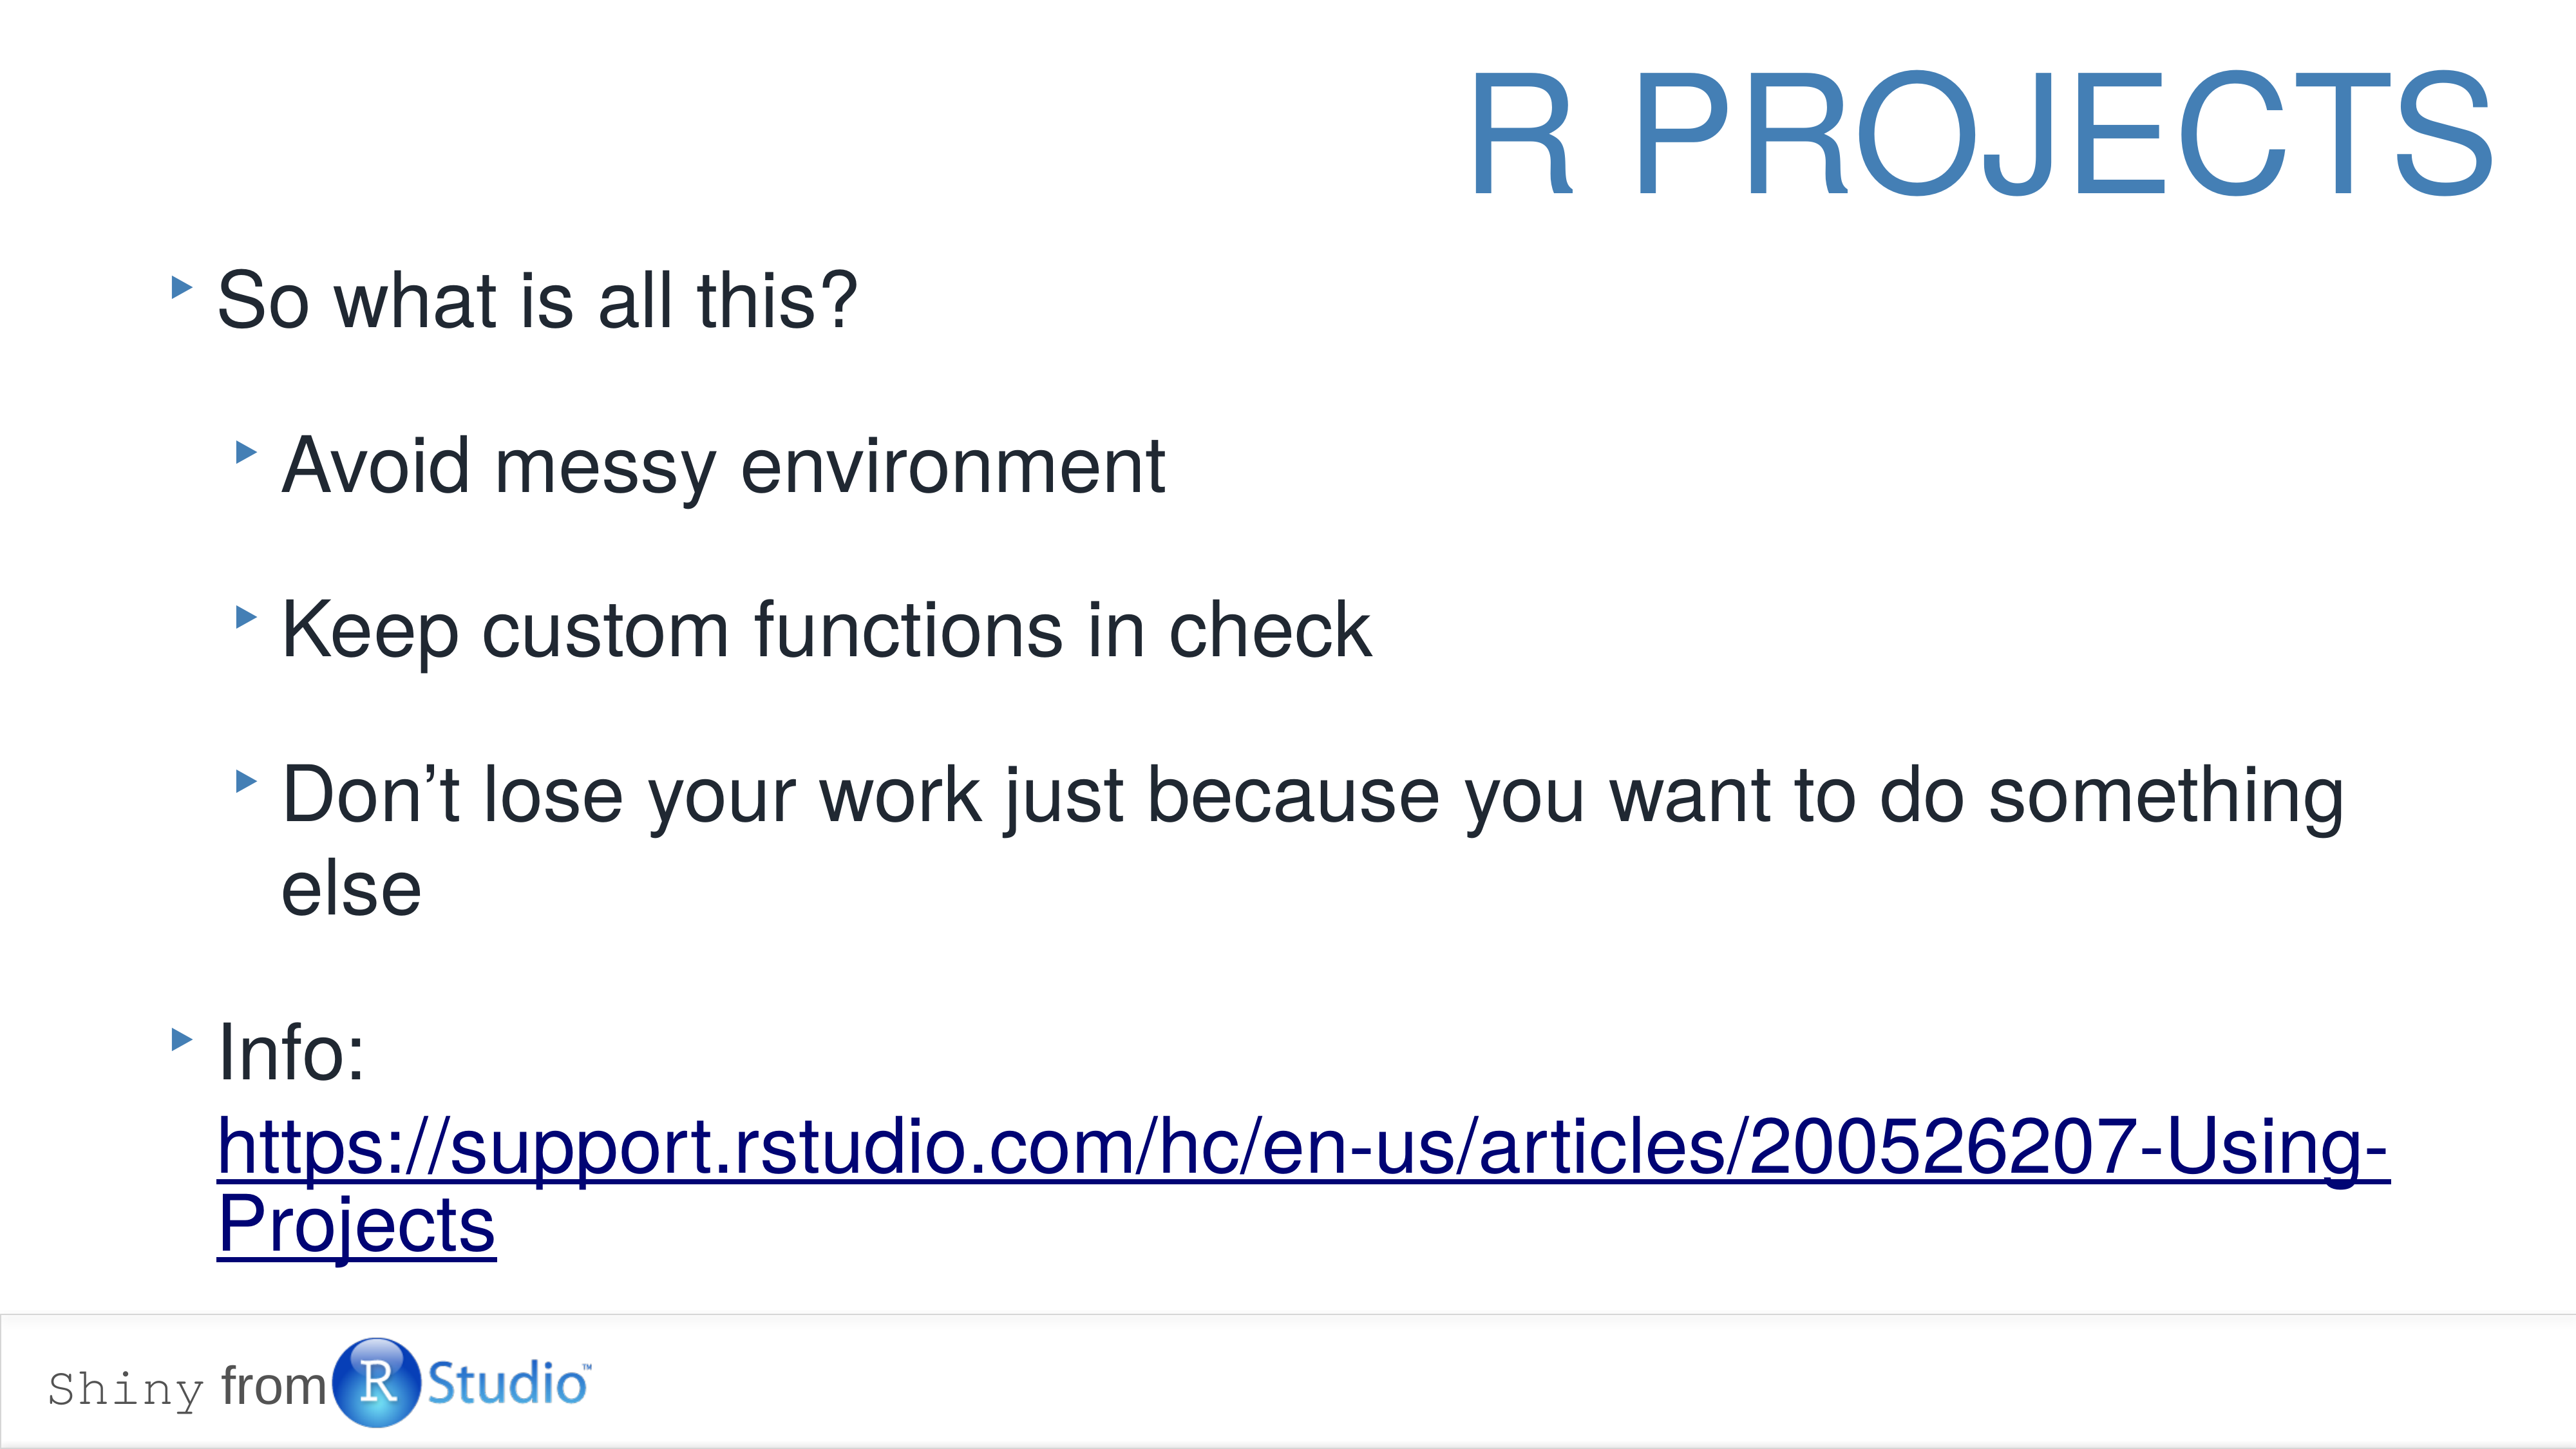

# R projects
So what is all this?
Avoid messy environment
Keep custom functions in check
Don’t lose your work just because you want to do something else
Info: https://support.rstudio.com/hc/en-us/articles/200526207-Using-Projects